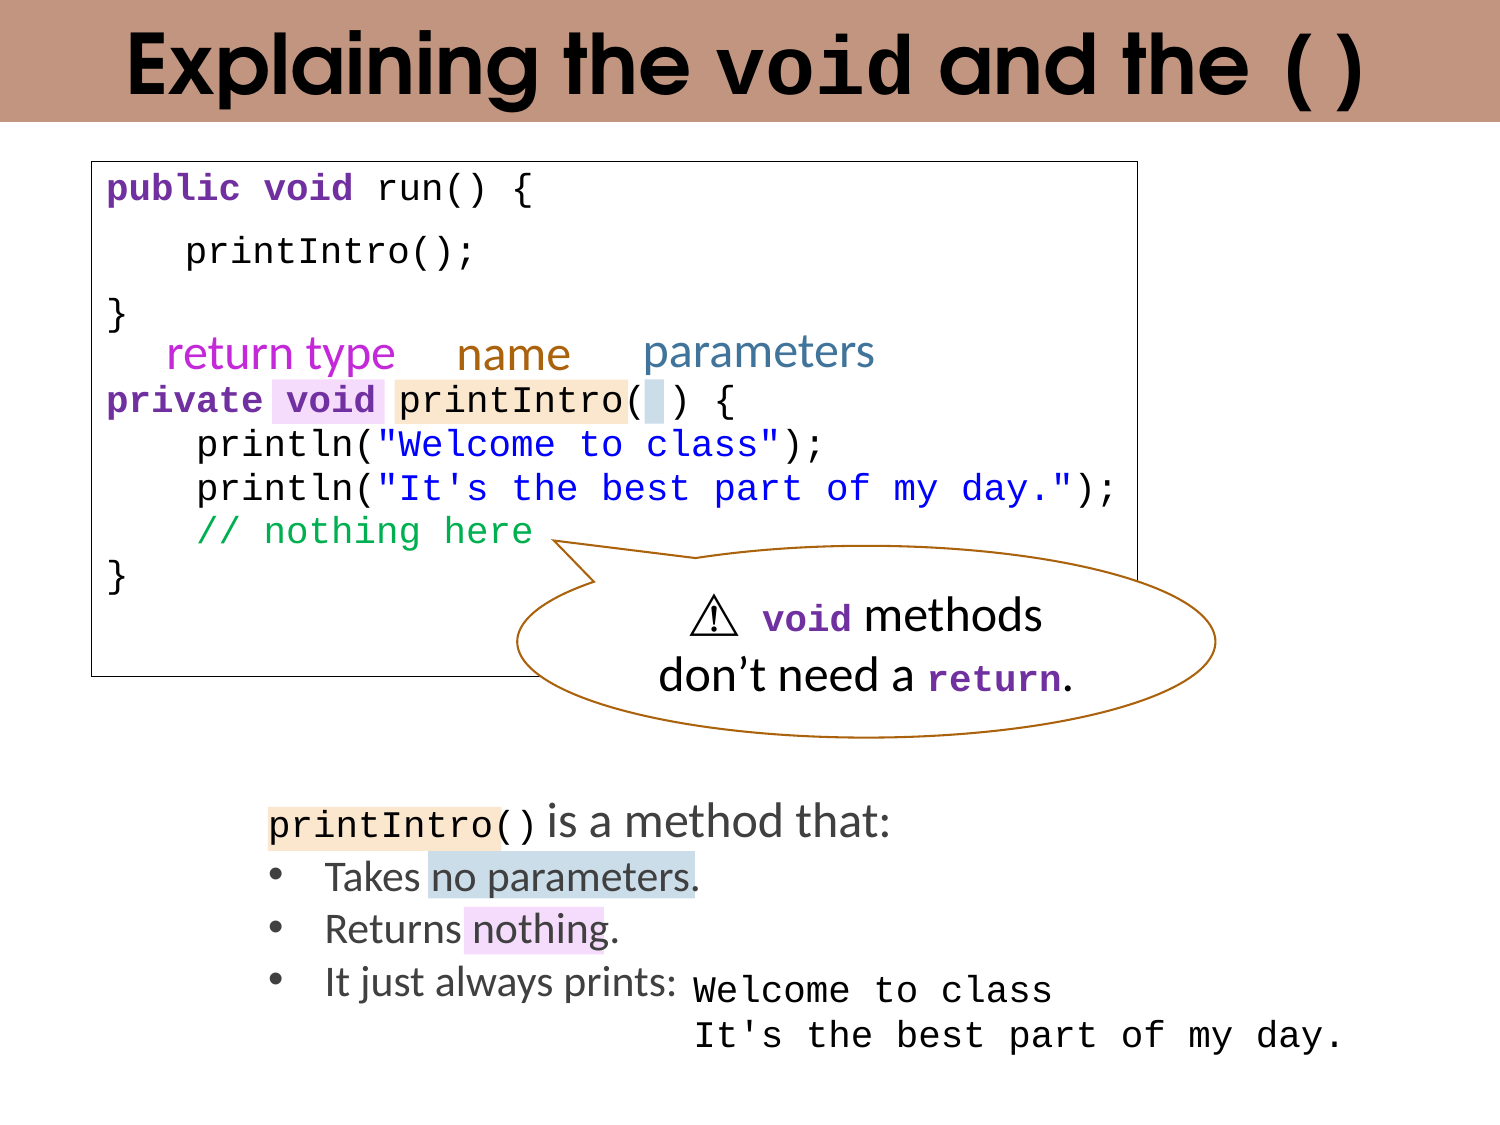

Explaining the void and the ()
public void run() {
   printIntro();
}

private void printIntro( ) {
    println("Welcome to class");
    println("It's the best part of my day.");
    // nothing here
}
parameters
return type
name

⚠️  void methods don’t need a return.
printIntro() is a method that:
Takes no parameters.
Returns nothing.
It just always prints:

Welcome to class
It's the best part of my day.